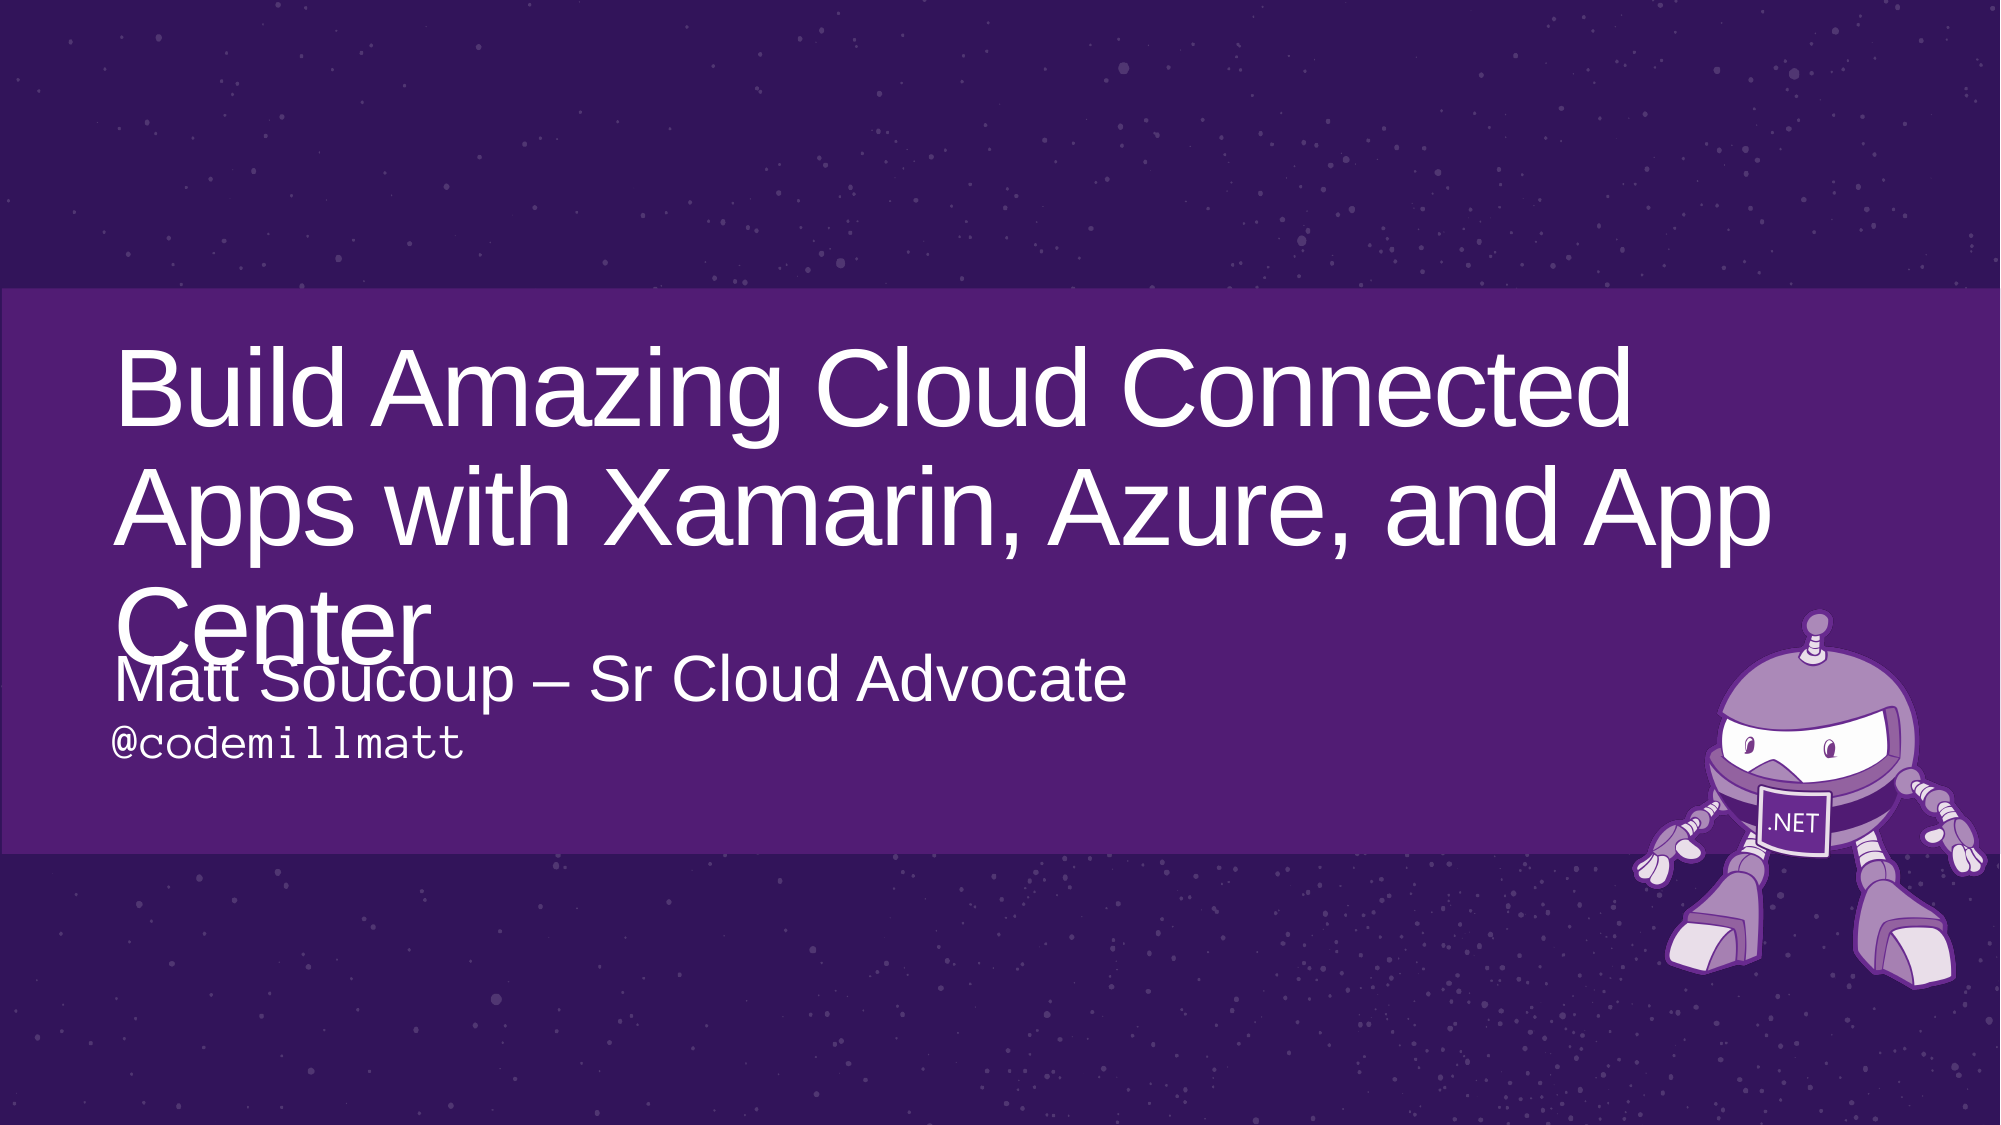

# Build Amazing Cloud Connected Apps with Xamarin, Azure, and App Center
Matt Soucoup – Sr Cloud Advocate
@codemillmatt